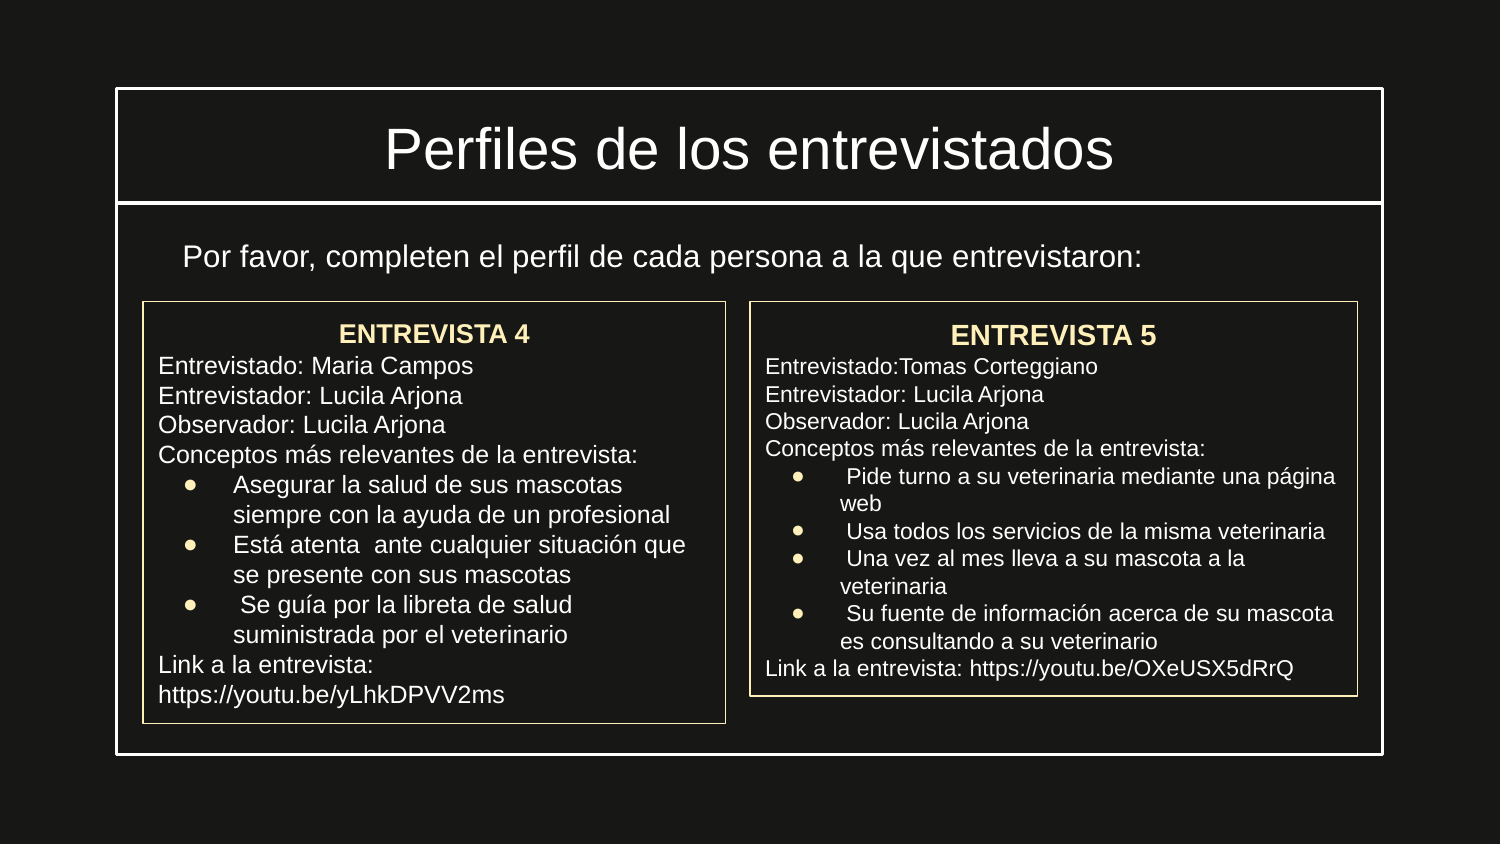

# Perfiles de los entrevistados
Por favor, completen el perfil de cada persona a la que entrevistaron:

ENTREVISTA 4
Entrevistado: Maria Campos
Entrevistador: Lucila Arjona
Observador: Lucila Arjona
Conceptos más relevantes de la entrevista:
Asegurar la salud de sus mascotas siempre con la ayuda de un profesional
Está atenta  ante cualquier situación que se presente con sus mascotas
 Se guía por la libreta de salud suministrada por el veterinario
Link a la entrevista: https://youtu.be/yLhkDPVV2ms
ENTREVISTA 5
Entrevistado:Tomas Corteggiano
Entrevistador: Lucila Arjona
Observador: Lucila Arjona
Conceptos más relevantes de la entrevista:
 Pide turno a su veterinaria mediante una página web
 Usa todos los servicios de la misma veterinaria
 Una vez al mes lleva a su mascota a la veterinaria
 Su fuente de información acerca de su mascota es consultando a su veterinario
Link a la entrevista: https://youtu.be/OXeUSX5dRrQ